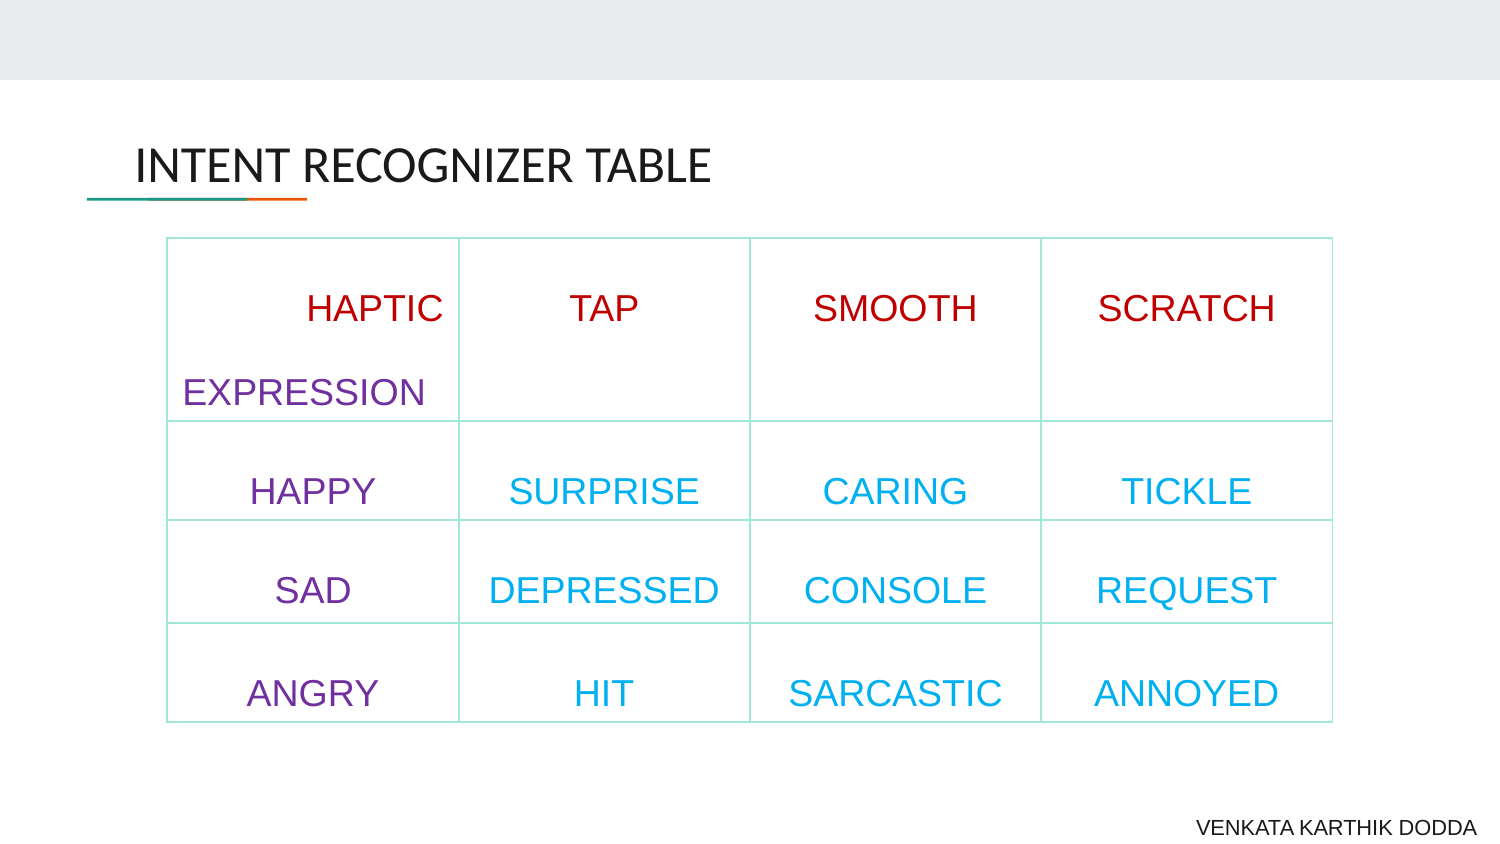

INTENT RECOGNIZER TABLE
| HAPTIC EXPRESSION | TAP | SMOOTH | SCRATCH |
| --- | --- | --- | --- |
| HAPPY | SURPRISE | CARING | TICKLE |
| SAD | DEPRESSED | CONSOLE | REQUEST |
| ANGRY | HIT | SARCASTIC | ANNOYED |
VENKATA KARTHIK DODDA